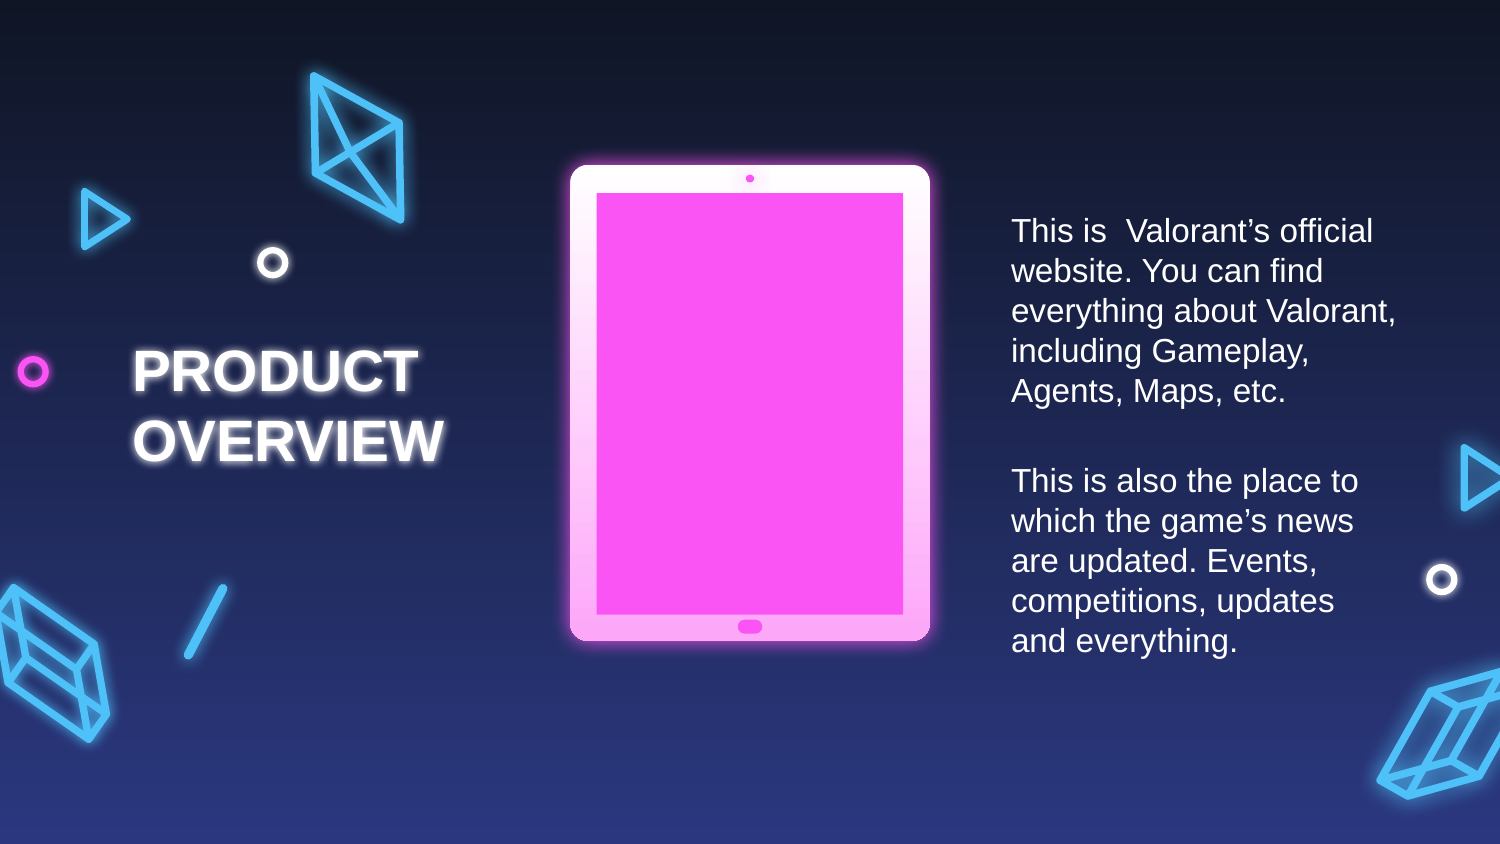

This is  Valorant’s official website. You can find everything about Valorant, including Gameplay, Agents, Maps, etc.
# PRODUCT OVERVIEW
This is also the place to which the game’s news are updated. Events, competitions, updates and everything.